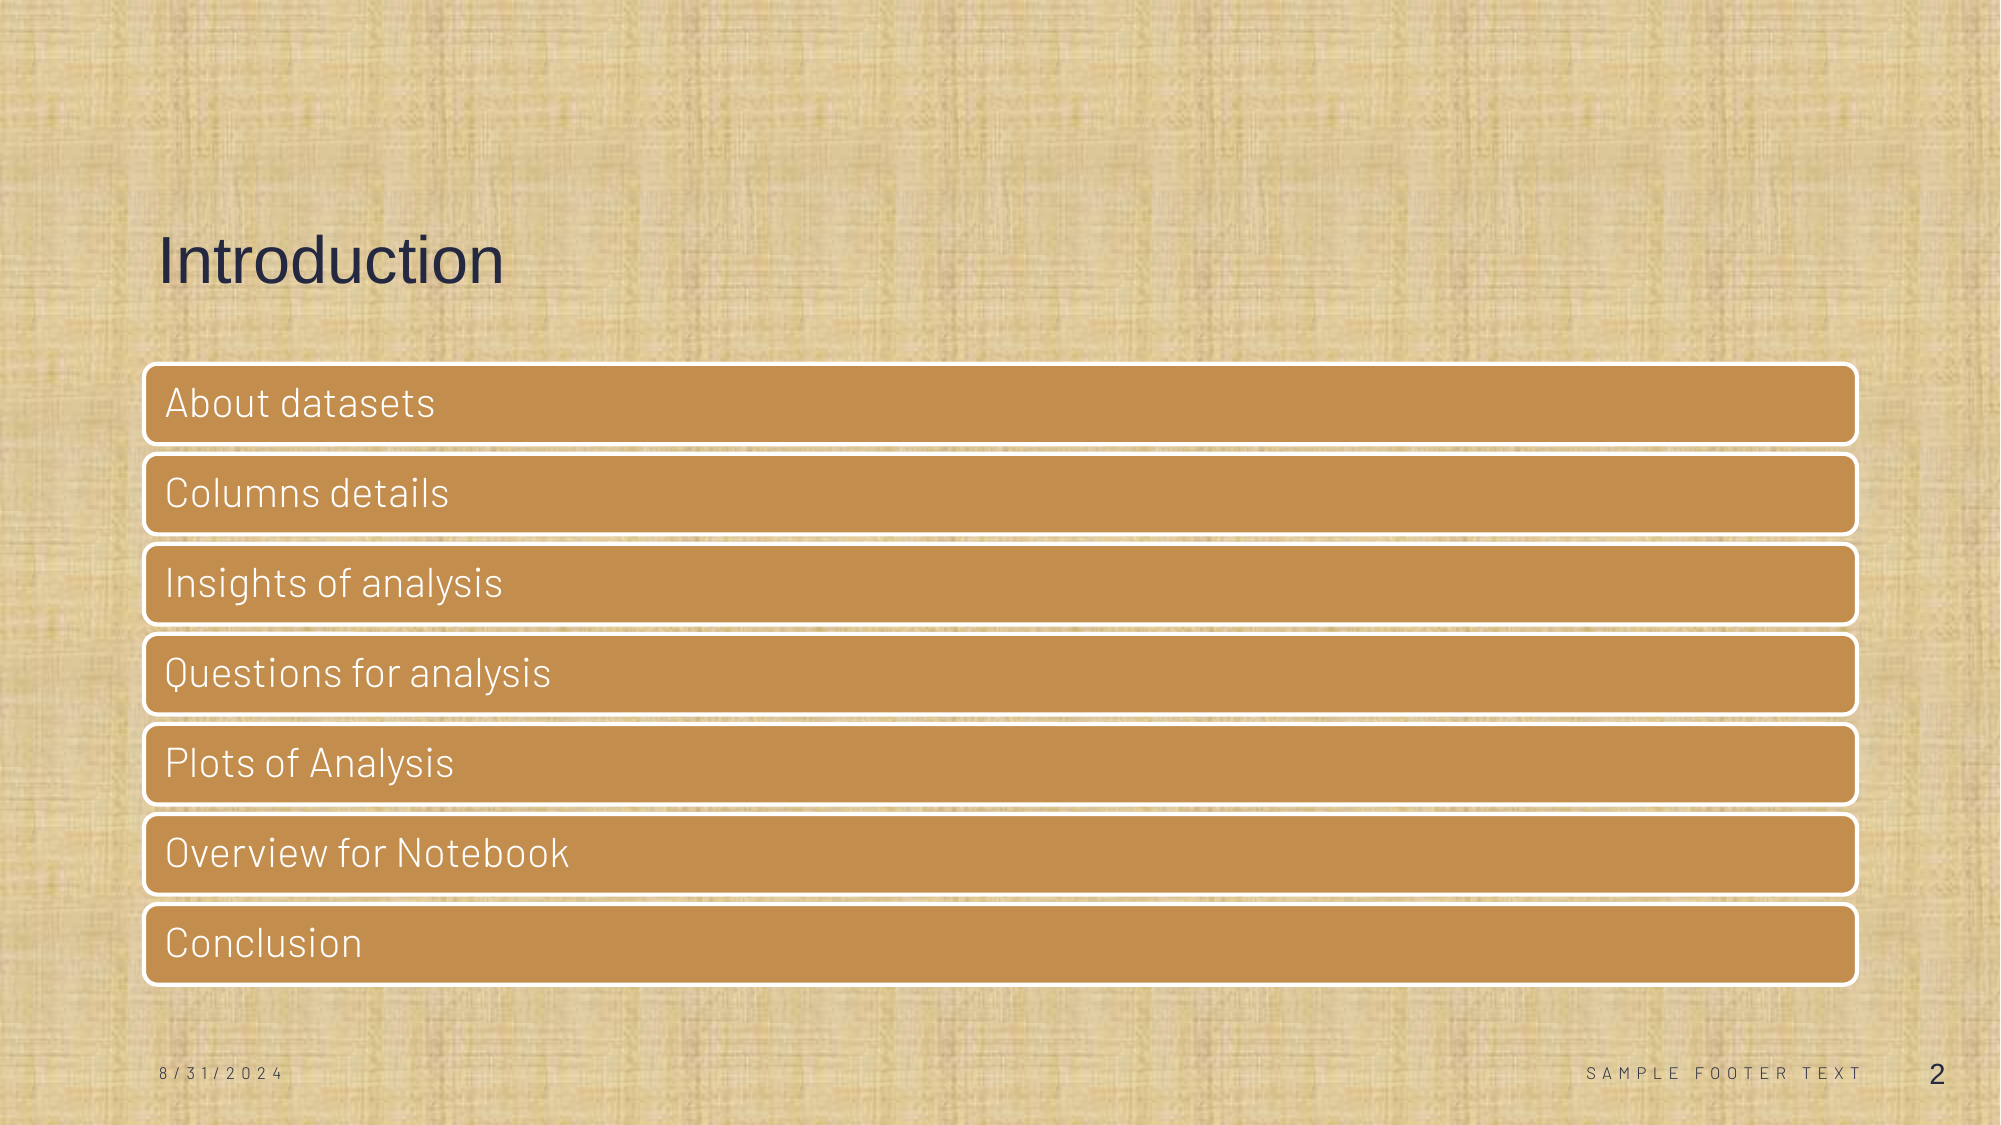

# Introduction
About datasets
Columns details
Insights of analysis
Questions for analysis
Plots of Analysis
Overview for Notebook
Conclusion
8/31/2024
Sample Footer Text
2